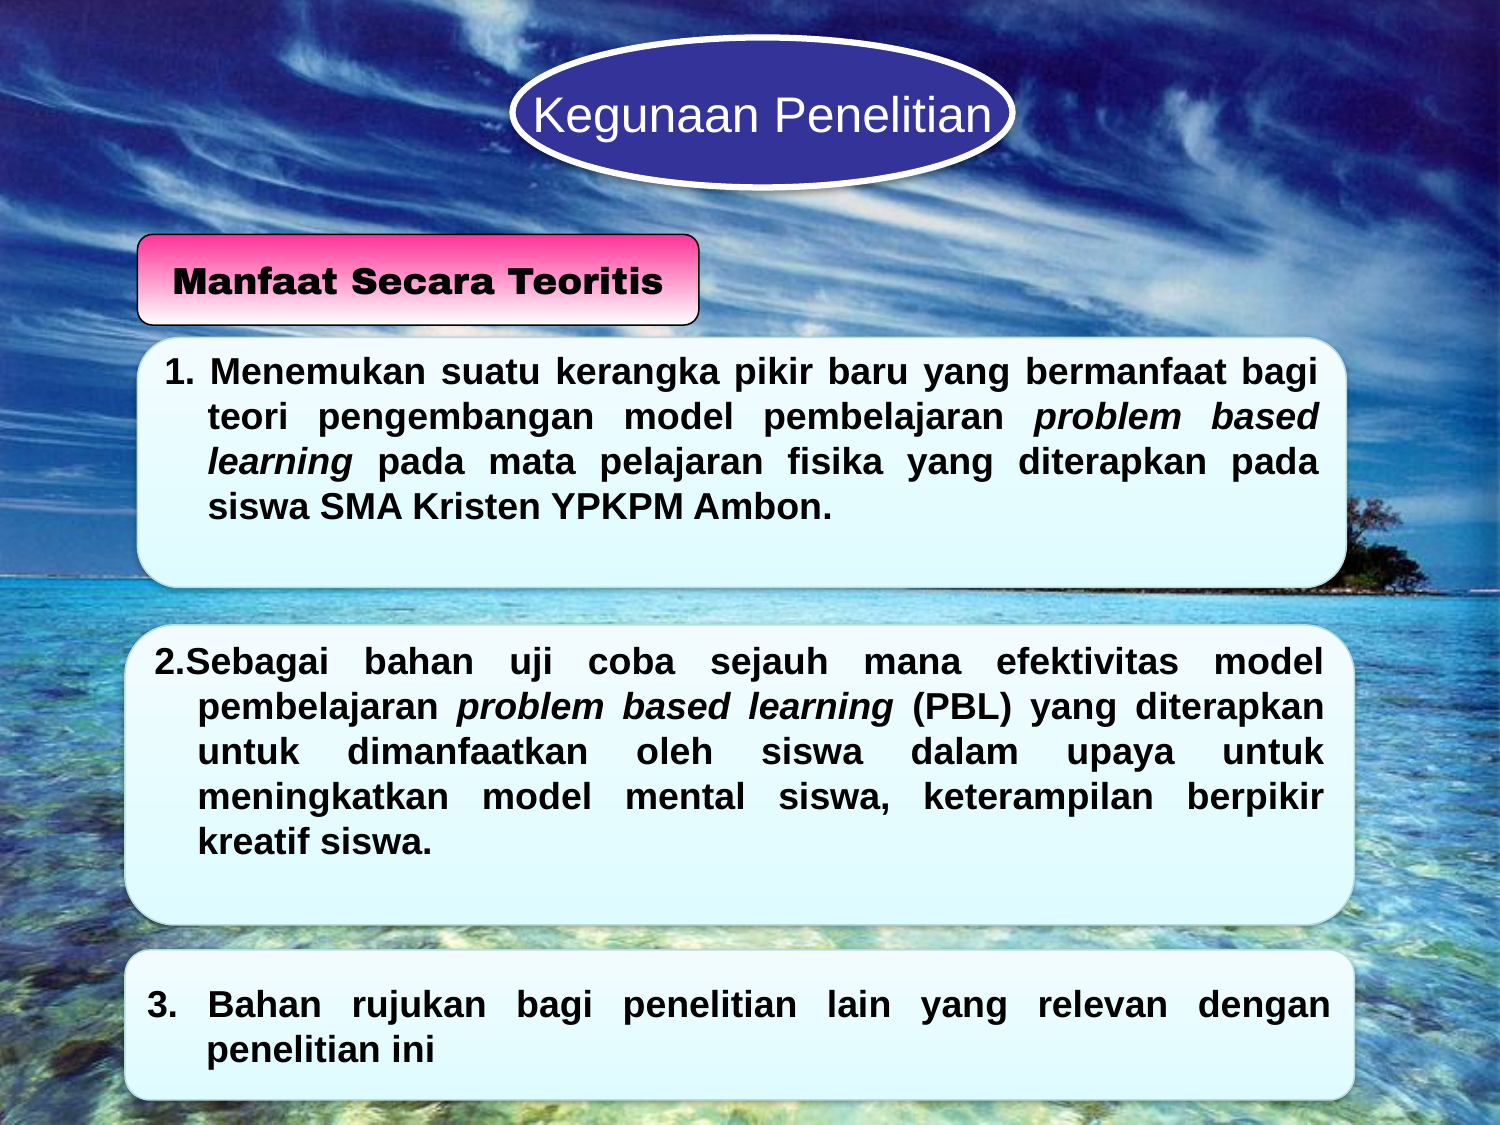

Kegunaan Penelitian

Manfaat Secara Teoritis
1. Menemukan suatu kerangka pikir baru yang bermanfaat bagi teori pengembangan model pembelajaran problem based learning pada mata pelajaran fisika yang diterapkan pada siswa SMA Kristen YPKPM Ambon.

2.Sebagai bahan uji coba sejauh mana efektivitas model pembelajaran problem based learning (PBL) yang diterapkan untuk dimanfaatkan oleh siswa dalam upaya untuk meningkatkan model mental siswa, keterampilan berpikir kreatif siswa.

3. Bahan rujukan bagi penelitian lain yang relevan dengan penelitian ini